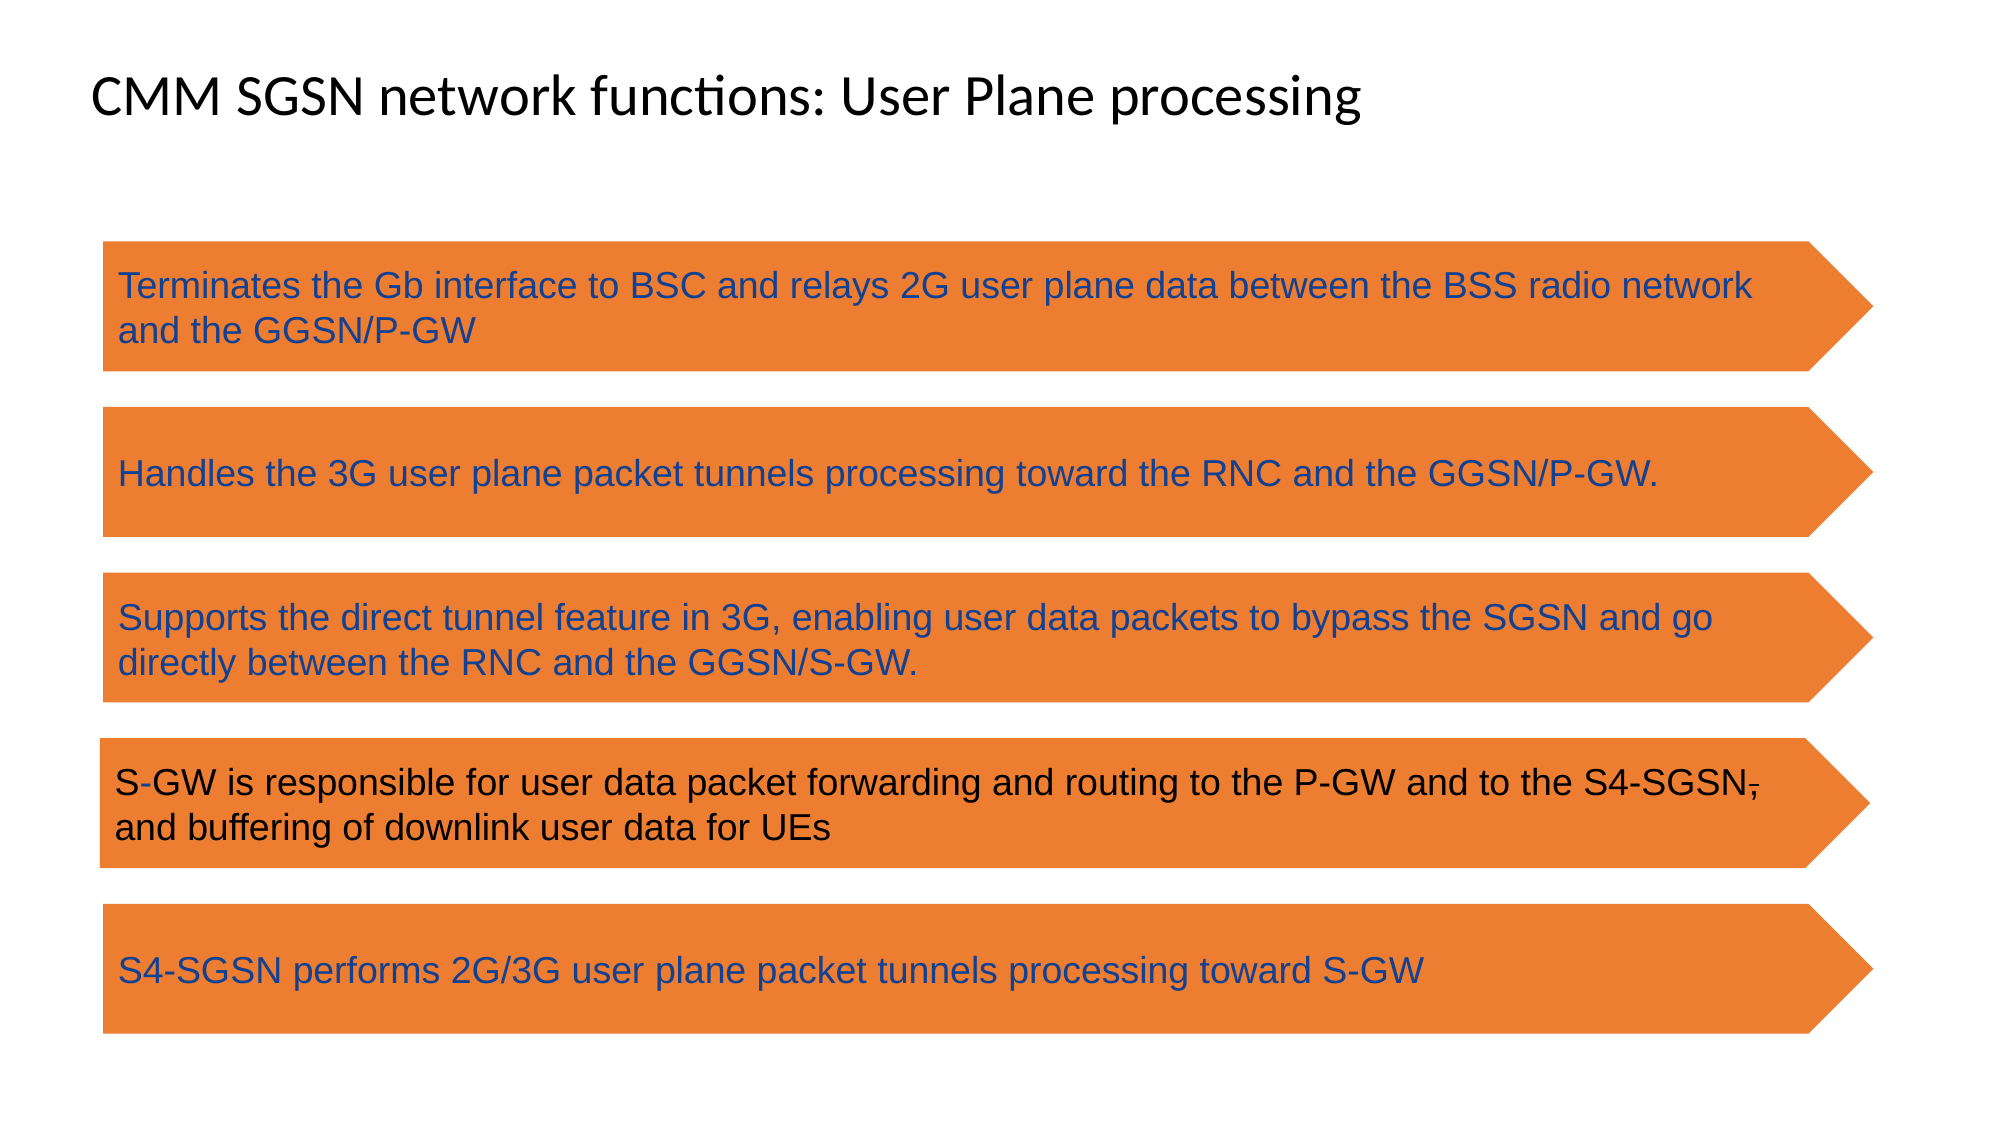

# CMM SGSN network functions: User Plane processing
Terminates the Gb interface to BSC and relays 2G user plane data between the BSS radio network and the GGSN/P-GW
Handles the 3G user plane packet tunnels processing toward the RNC and the GGSN/P-GW.
Supports the direct tunnel feature in 3G, enabling user data packets to bypass the SGSN and go directly between the RNC and the GGSN/S-GW.
S-GW is responsible for user data packet forwarding and routing to the P-GW and to the S4-SGSN, and buffering of downlink user data for UEs
S4-SGSN performs 2G/3G user plane packet tunnels processing toward S-GW